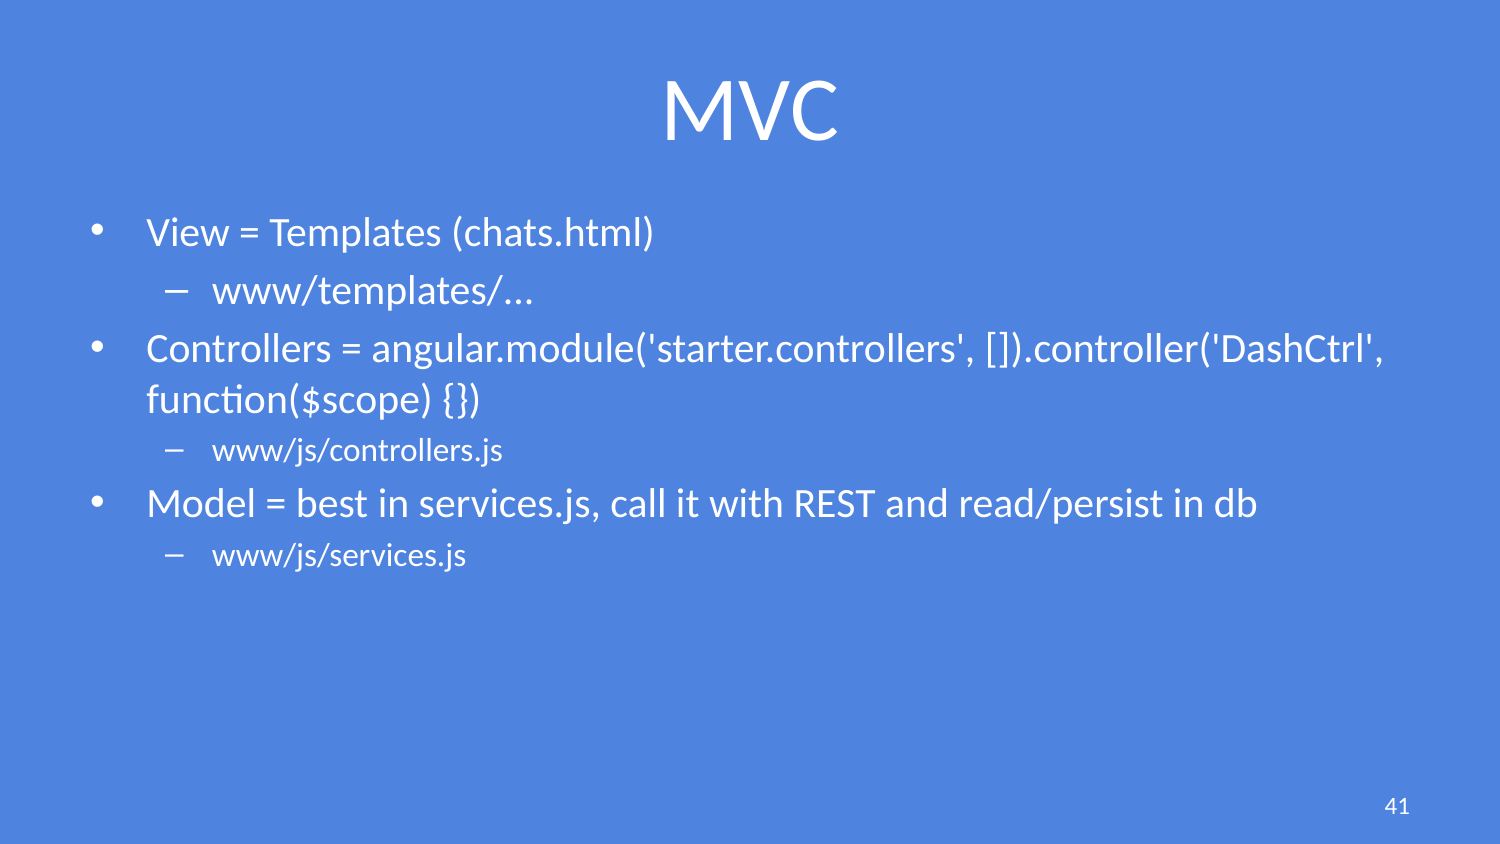

# MVC
View = Templates (chats.html)
www/templates/...
Controllers = angular.module('starter.controllers', []).controller('DashCtrl', function($scope) {})
www/js/controllers.js
Model = best in services.js, call it with REST and read/persist in db
www/js/services.js
41